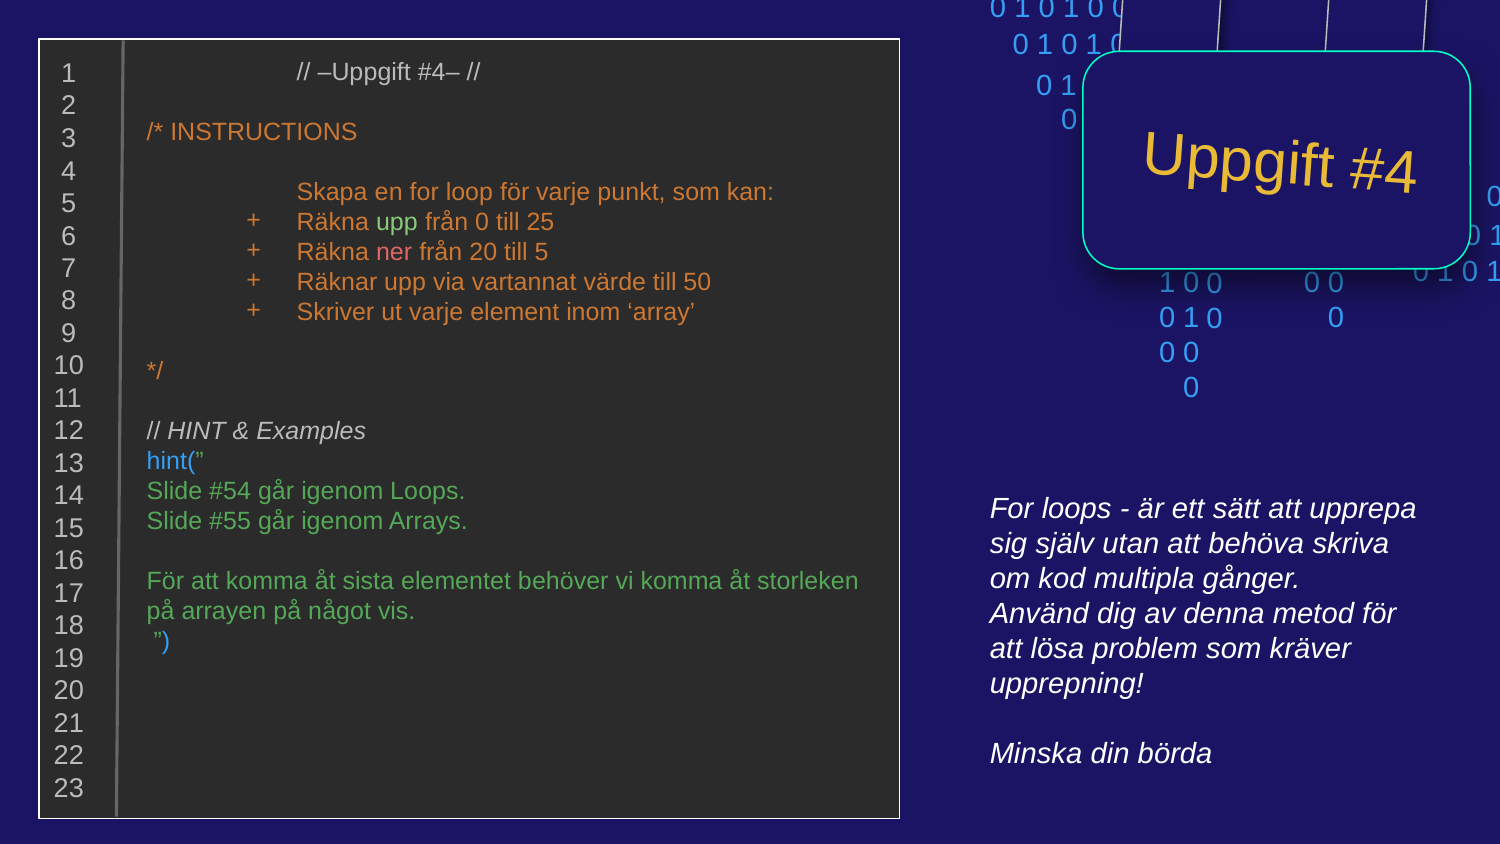

0 1 0 1 0 0 1 0
0 1 0 1 0 0 1 0
0 1 0 1 0 0 1 0
0 1 0 1 0 0 1 0

 1
 2
 3
 4
 5
 6
 7
 8
 9
10
11
12
13
14
15
16
17
18
19
20
21
22
23
// –Uppgift #4– //

/* INSTRUCTIONS

	Skapa en for loop för varje punkt, som kan:
Räkna upp från 0 till 25
Räkna ner från 20 till 5
Räknar upp via vartannat värde till 50
Skriver ut varje element inom ‘array’

*/

// HINT & Examples
hint(”
Slide #54 går igenom Loops.
Slide #55 går igenom Arrays.

För att komma åt sista elementet behöver vi komma åt storleken på arrayen på något vis.
 ”)

Uppgift #4
0
1
0
0
0
1
0
0
0
1
0
0
0 1 0 1 0 0  0
0 1 0 1 0 1  0
0 1 0 1 0 0 1 0
0
1
0
0
0
1
0
0
0
1
0
0
For loops - är ett sätt att upprepa sig själv utan att behöva skriva om kod multipla gånger.
Använd dig av denna metod för att lösa problem som kräver upprepning!

Minska din börda